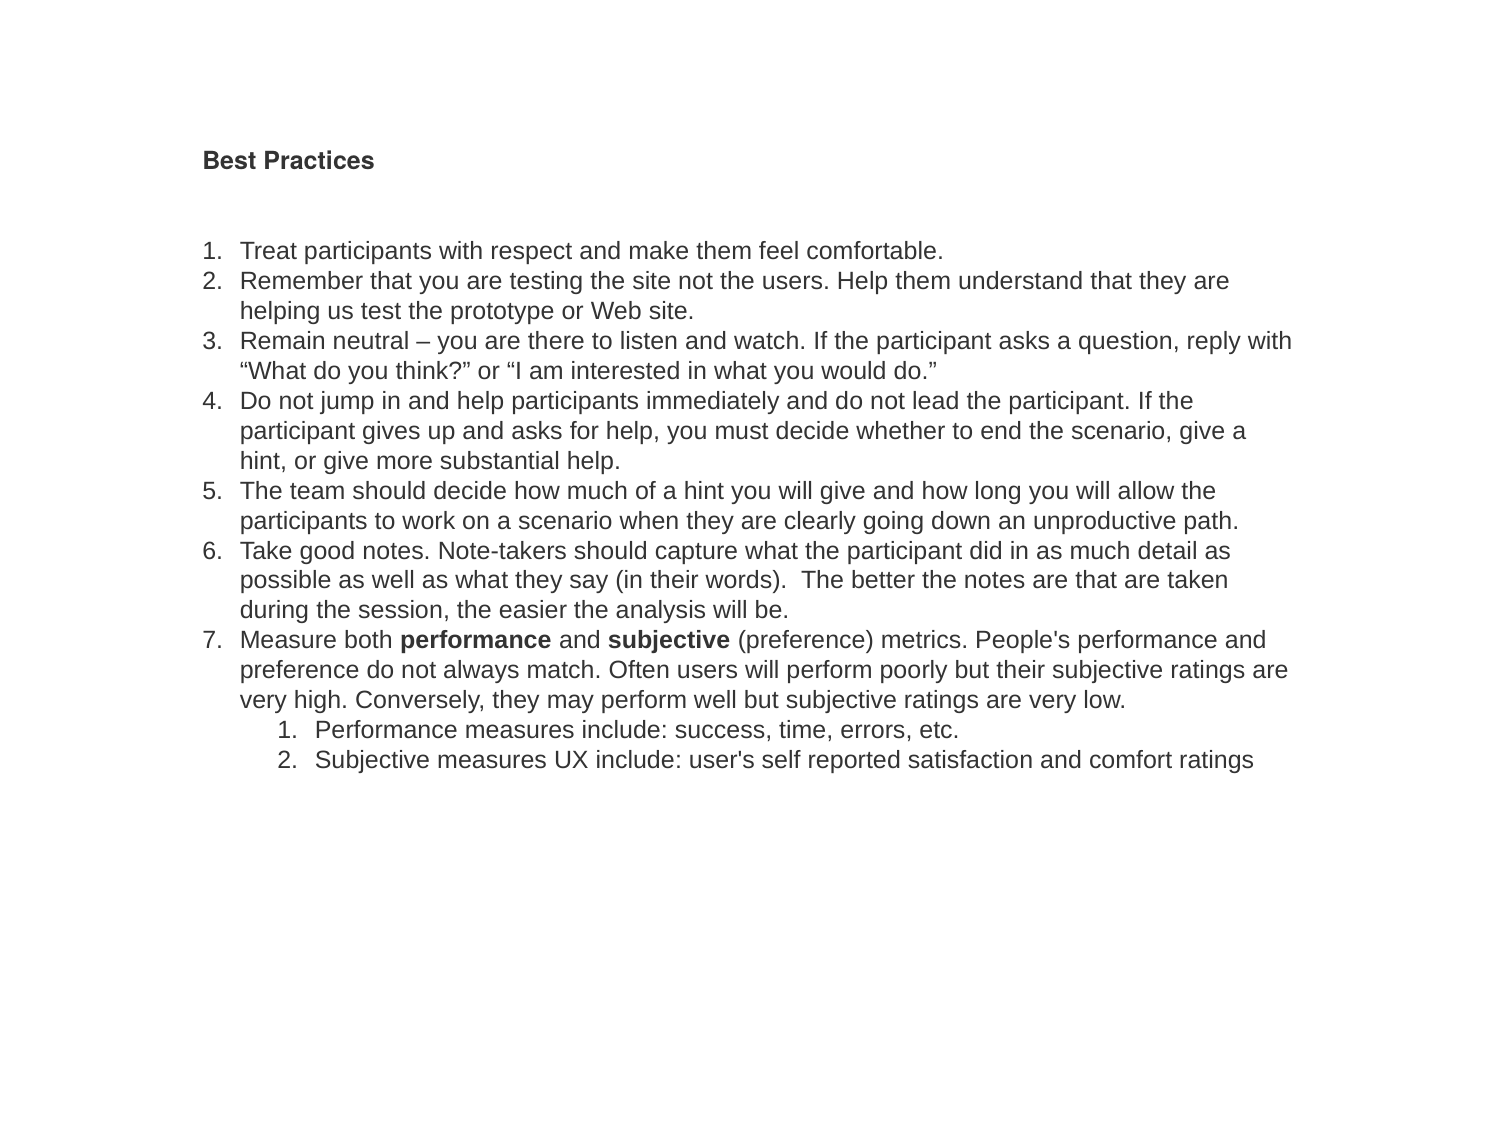

Best Practices

Treat participants with respect and make them feel comfortable.
Remember that you are testing the site not the users. Help them understand that they are helping us test the prototype or Web site.
Remain neutral – you are there to listen and watch. If the participant asks a question, reply with “What do you think?” or “I am interested in what you would do.”
Do not jump in and help participants immediately and do not lead the participant. If the participant gives up and asks for help, you must decide whether to end the scenario, give a hint, or give more substantial help.
The team should decide how much of a hint you will give and how long you will allow the participants to work on a scenario when they are clearly going down an unproductive path.
Take good notes. Note-takers should capture what the participant did in as much detail as possible as well as what they say (in their words).  The better the notes are that are taken during the session, the easier the analysis will be.
Measure both performance and subjective (preference) metrics. People's performance and preference do not always match. Often users will perform poorly but their subjective ratings are very high. Conversely, they may perform well but subjective ratings are very low.
Performance measures include: success, time, errors, etc.
Subjective measures UX include: user's self reported satisfaction and comfort ratings